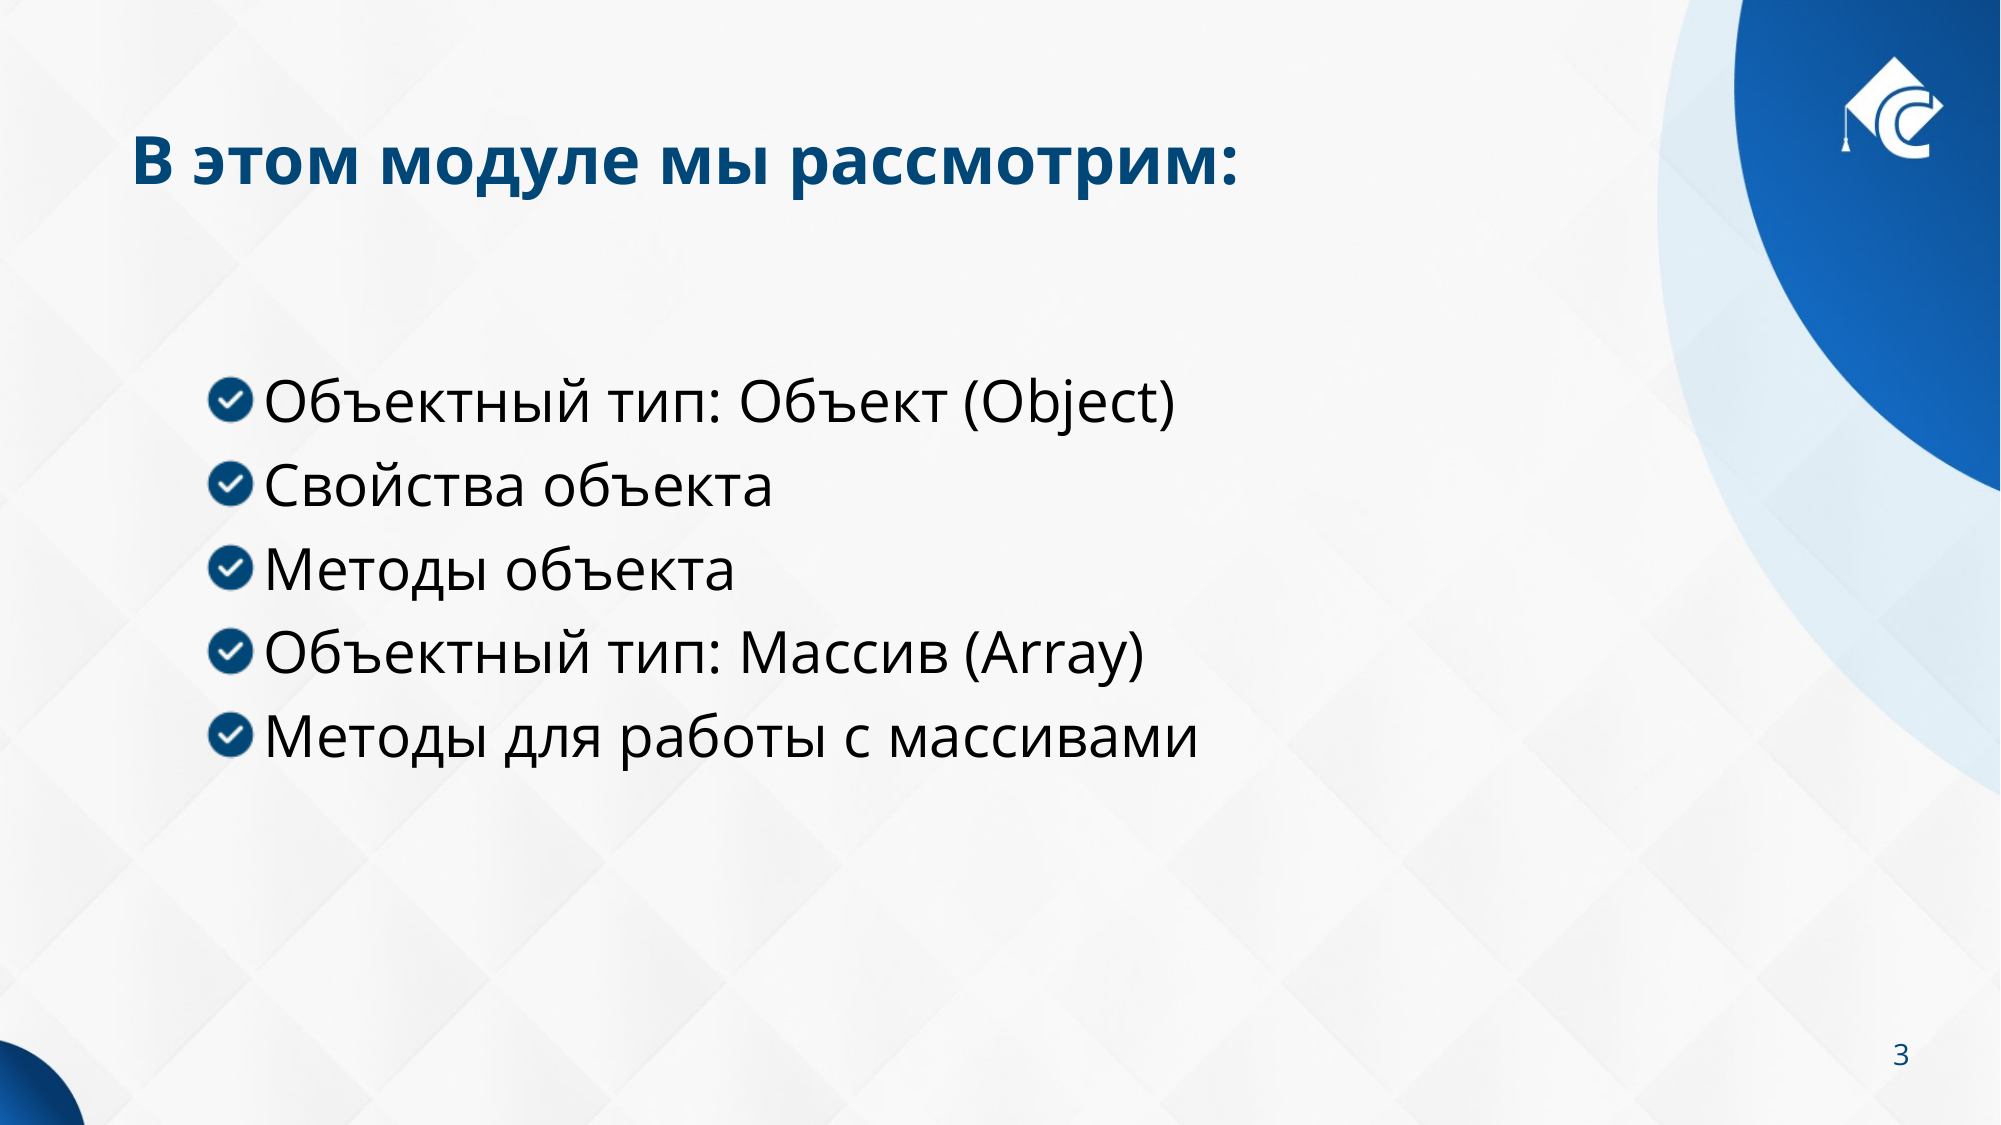

# В этом модуле мы рассмотрим:
Объектный тип: Объект (Object)
Свойства объекта
Методы объекта
Объектный тип: Массив (Array)
Методы для работы с массивами

3